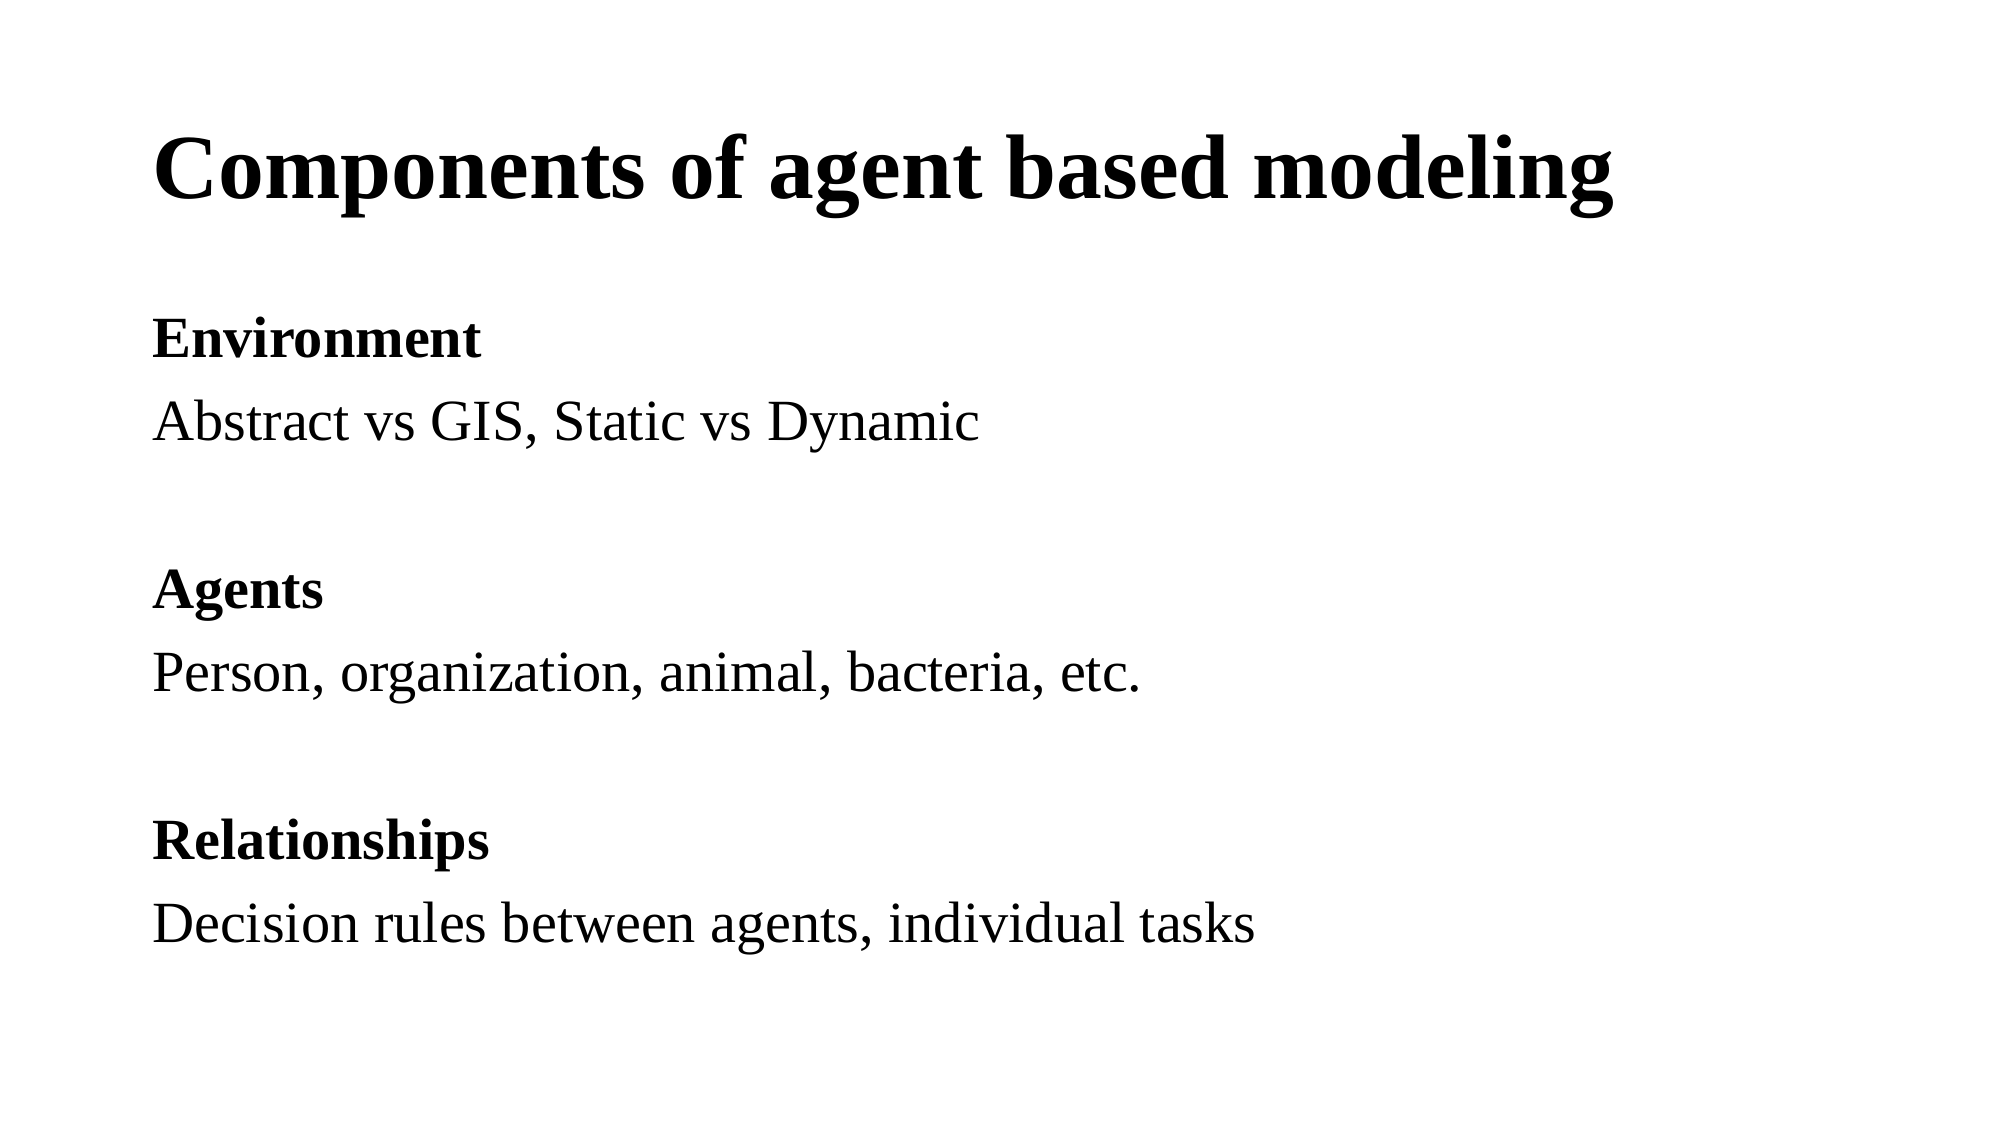

# Components of agent based modeling
Environment
Abstract vs GIS, Static vs Dynamic

Agents
Person, organization, animal, bacteria, etc.

Relationships
Decision rules between agents, individual tasks